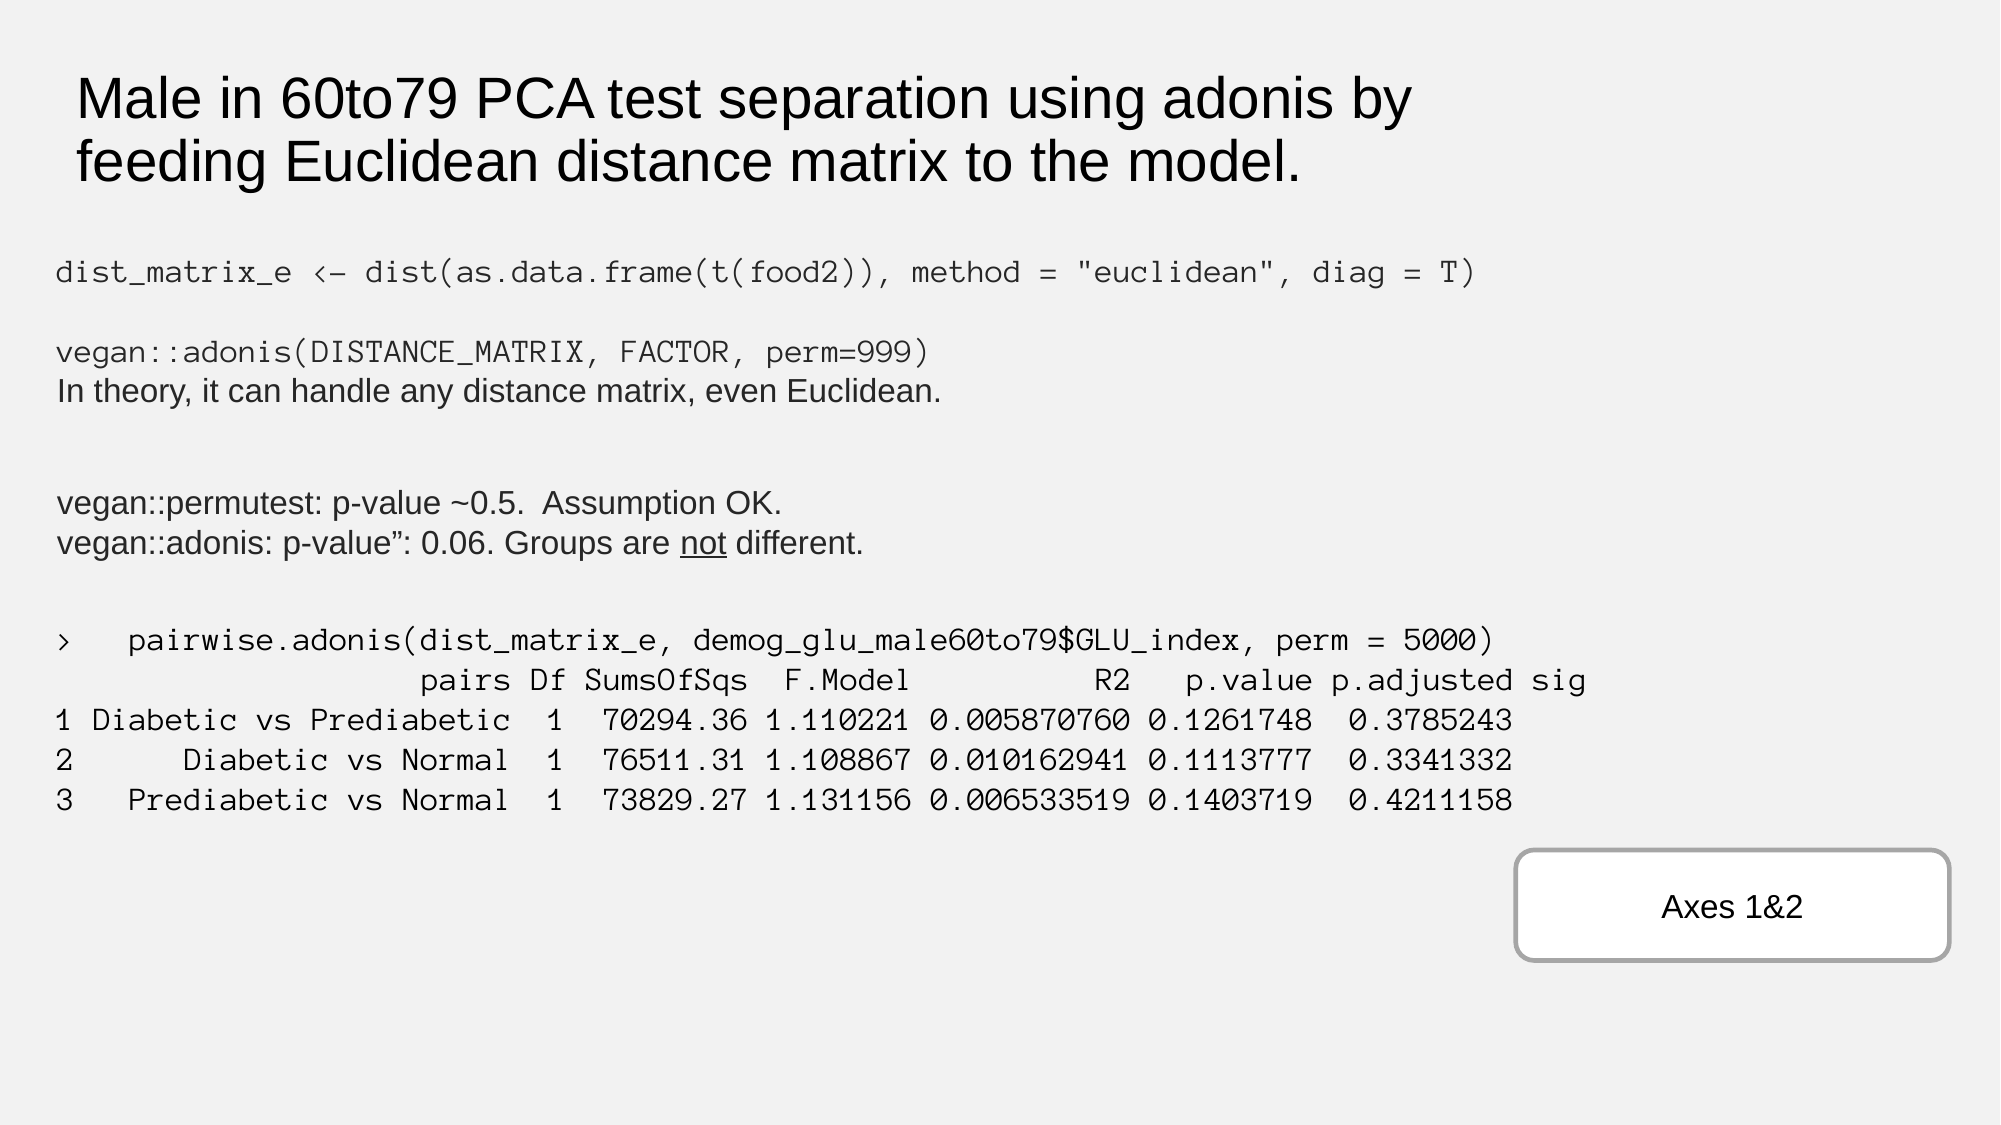

# Male in 60to79 PCA test separation using adonis by feeding Euclidean distance matrix to the model.
dist_matrix_e <- dist(as.data.frame(t(food2)), method = "euclidean", diag = T)

vegan::adonis(DISTANCE_MATRIX, FACTOR, perm=999)
In theory, it can handle any distance matrix, even Euclidean.
vegan::permutest: p-value ~0.5.  Assumption OK.
vegan::adonis: p-value”: 0.06. Groups are not different.

>   pairwise.adonis(dist_matrix_e, demog_glu_male60to79$GLU_index, perm = 5000)
                    pairs Df SumsOfSqs  F.Model          R2   p.value p.adjusted sig
1 Diabetic vs Prediabetic  1  70294.36 1.110221 0.005870760 0.1261748  0.3785243
2      Diabetic vs Normal  1  76511.31 1.108867 0.010162941 0.1113777  0.3341332
3   Prediabetic vs Normal  1  73829.27 1.131156 0.006533519 0.1403719  0.4211158
Axes 1&2